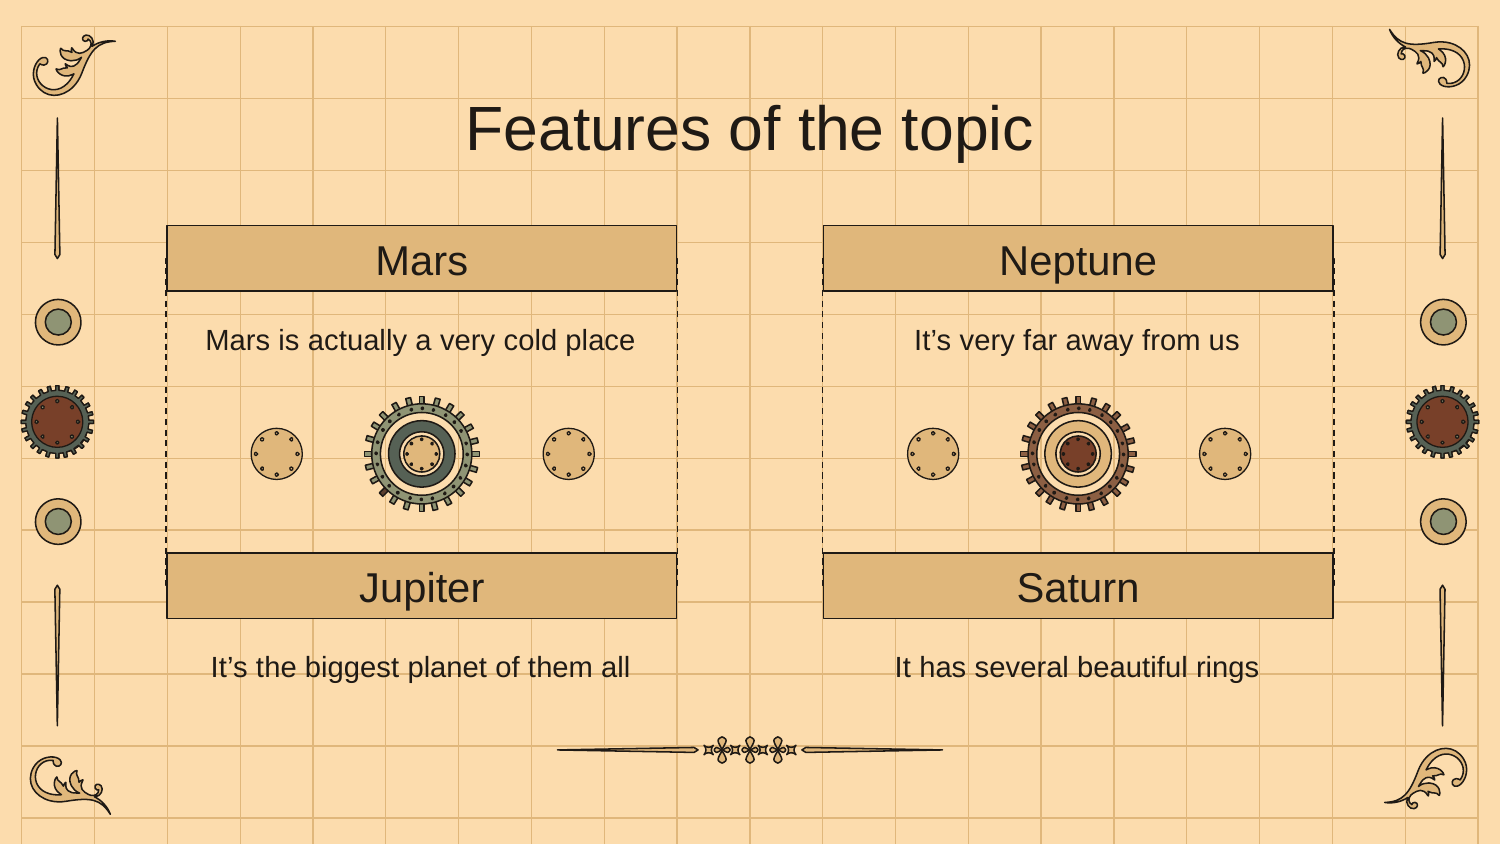

# Features of the topic
Mars
Neptune
Mars is actually a very cold place
It’s very far away from us

Jupiter
Saturn
It’s the biggest planet of them all

It has several beautiful rings